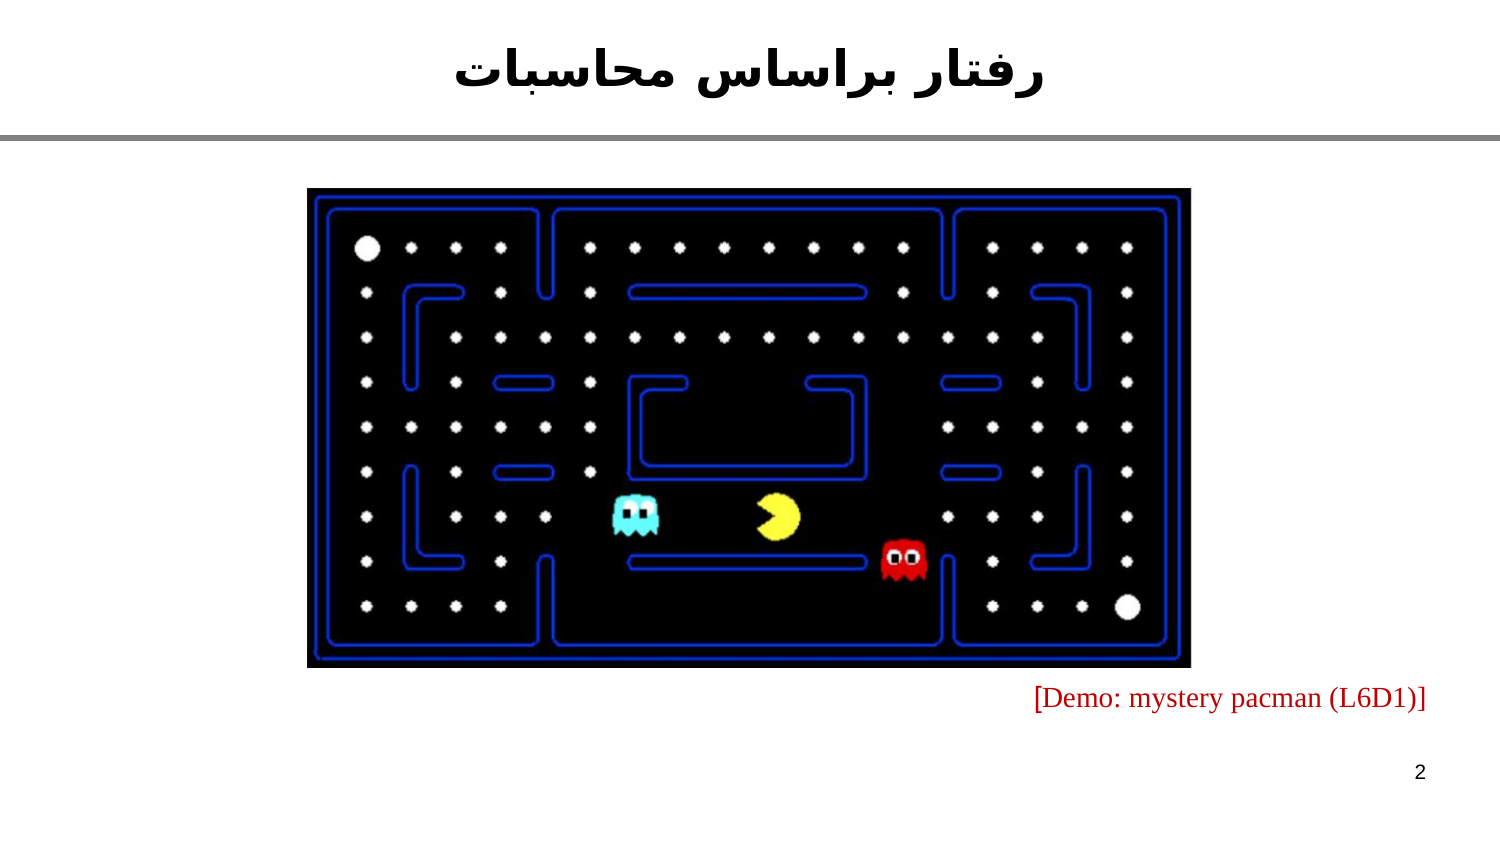

رفتار براساس محاسبات

[Demo: mystery pacman (L6D1)]
2